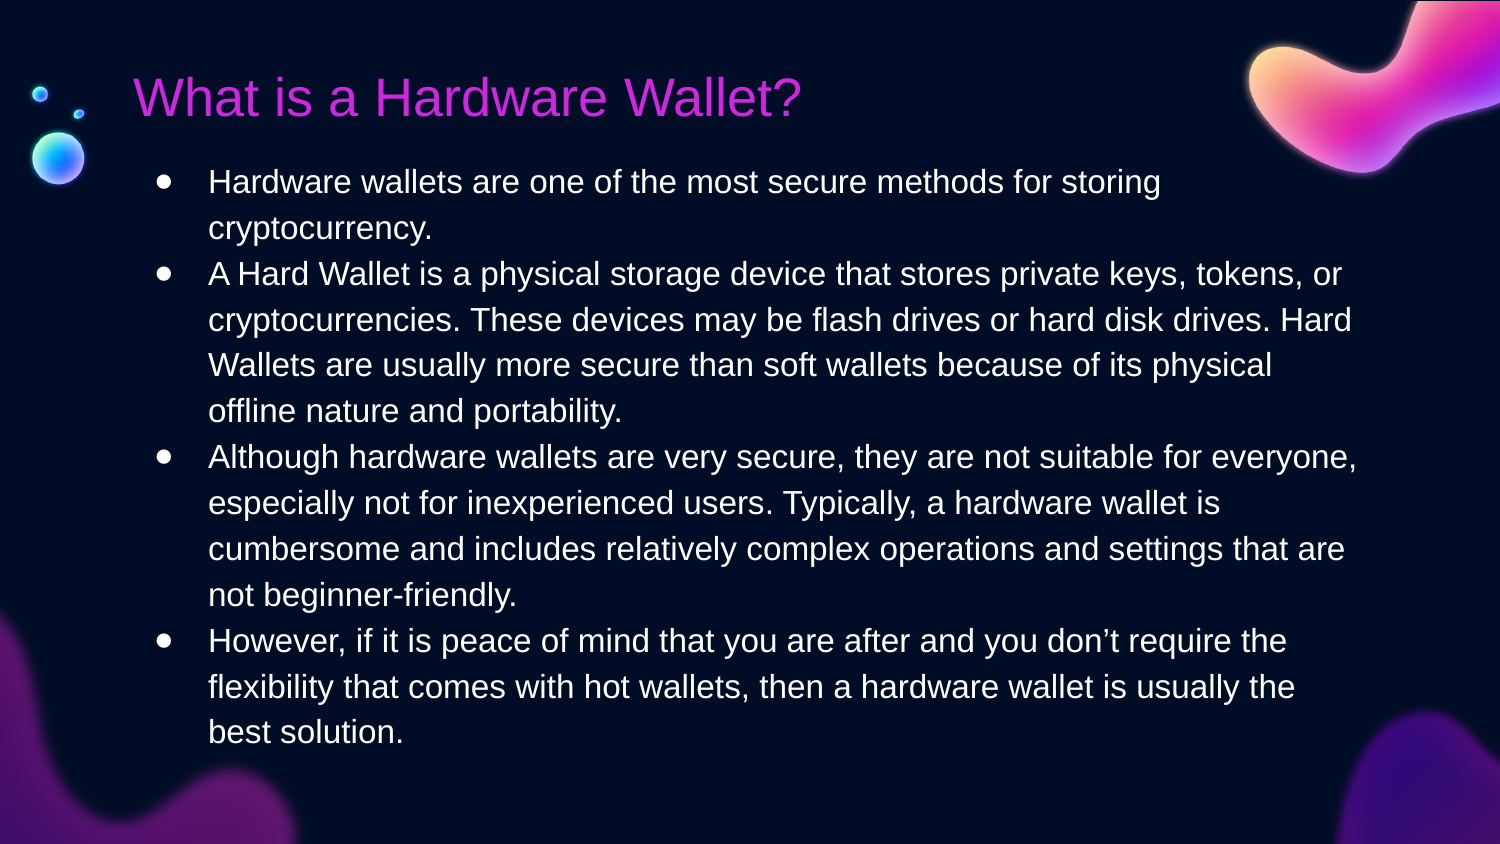

# What is a Hardware Wallet?
Hardware wallets are one of the most secure methods for storing cryptocurrency.
A Hard Wallet is a physical storage device that stores private keys, tokens, or cryptocurrencies. These devices may be flash drives or hard disk drives. Hard Wallets are usually more secure than soft wallets because of its physical offline nature and portability.
Although hardware wallets are very secure, they are not suitable for everyone, especially not for inexperienced users. Typically, a hardware wallet is cumbersome and includes relatively complex operations and settings that are not beginner-friendly.
However, if it is peace of mind that you are after and you don’t require the flexibility that comes with hot wallets, then a hardware wallet is usually the best solution.